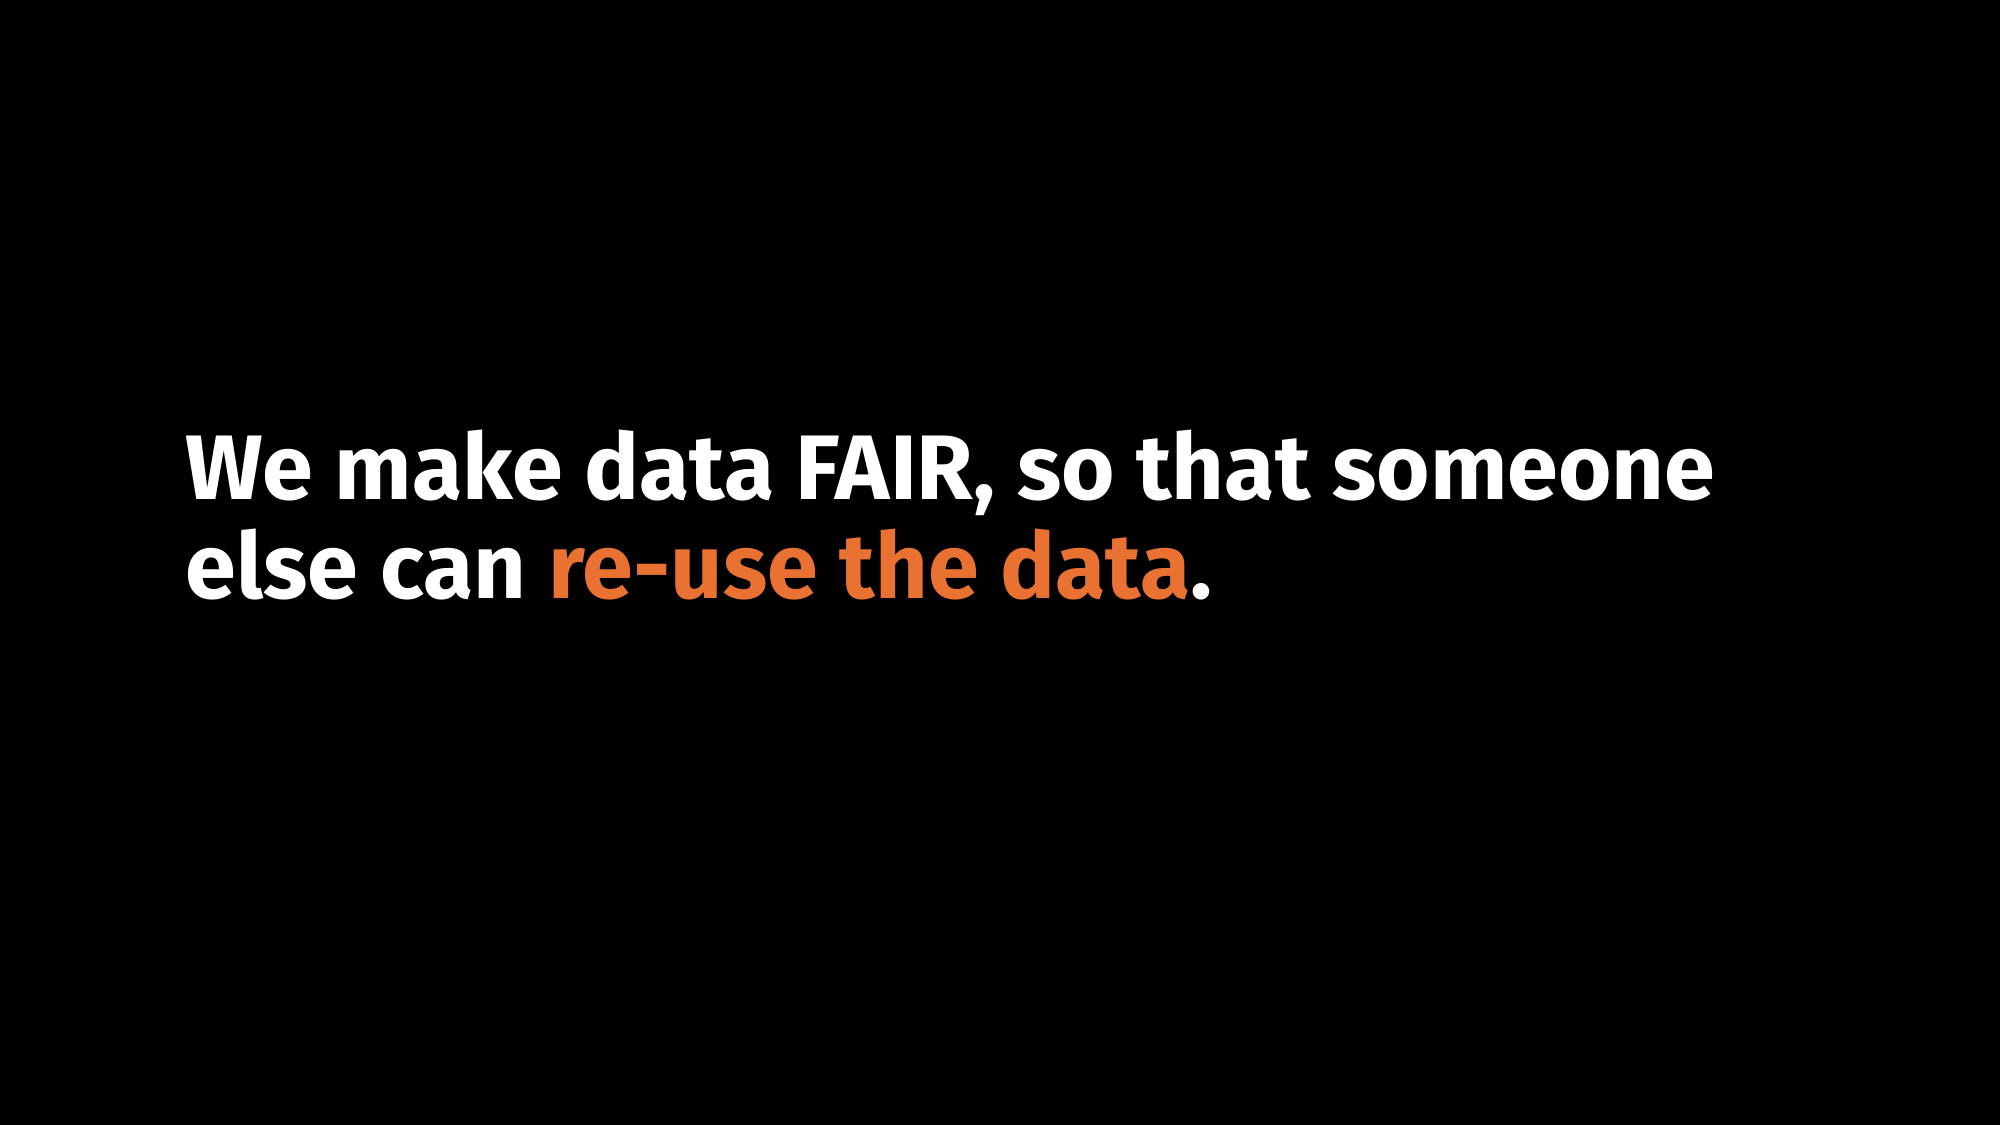

# We make data FAIR, so that someone else can re-use the data.